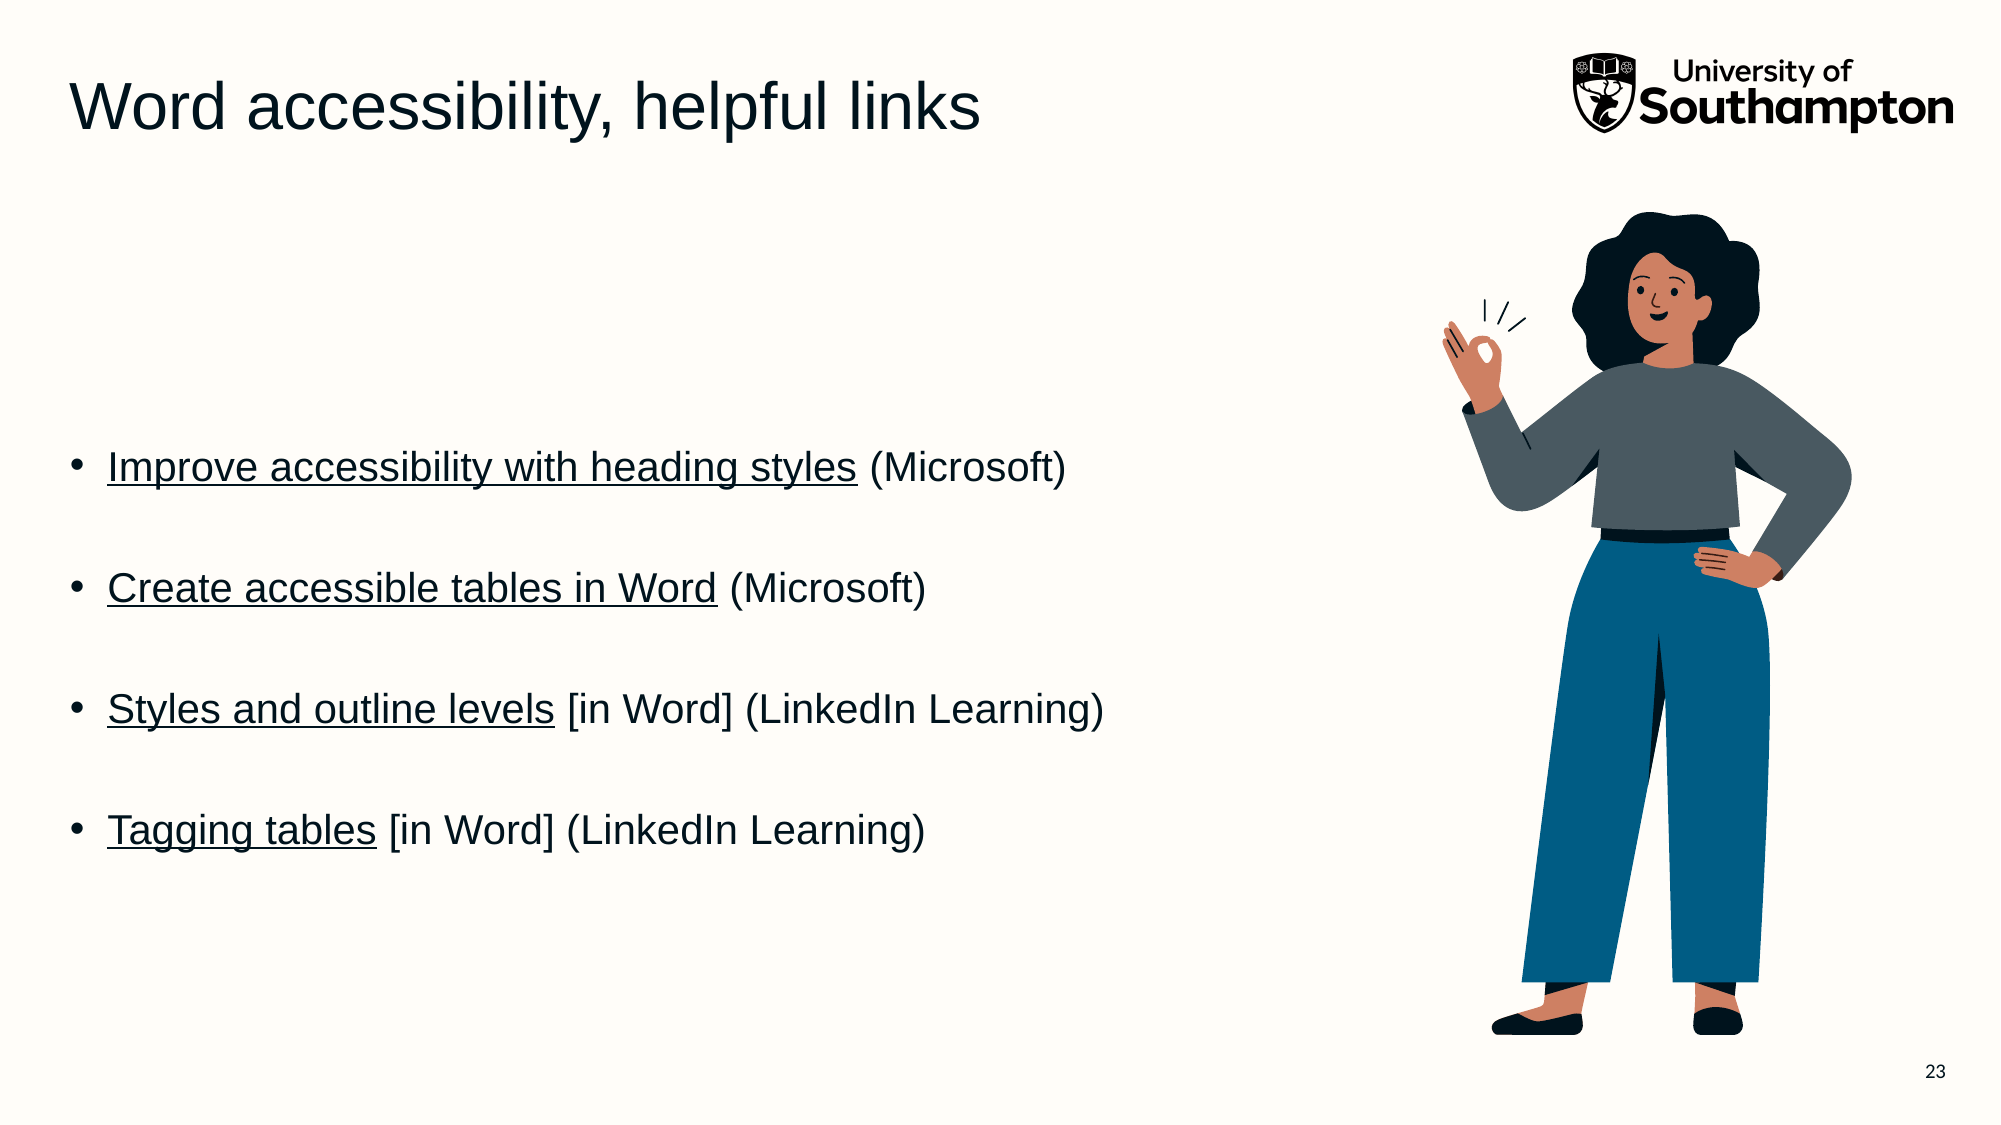

# Word accessibility, helpful links

Improve accessibility with heading styles (Microsoft)
Create accessible tables in Word (Microsoft)
Styles and outline levels [in Word] (LinkedIn Learning)
Tagging tables [in Word] (LinkedIn Learning)